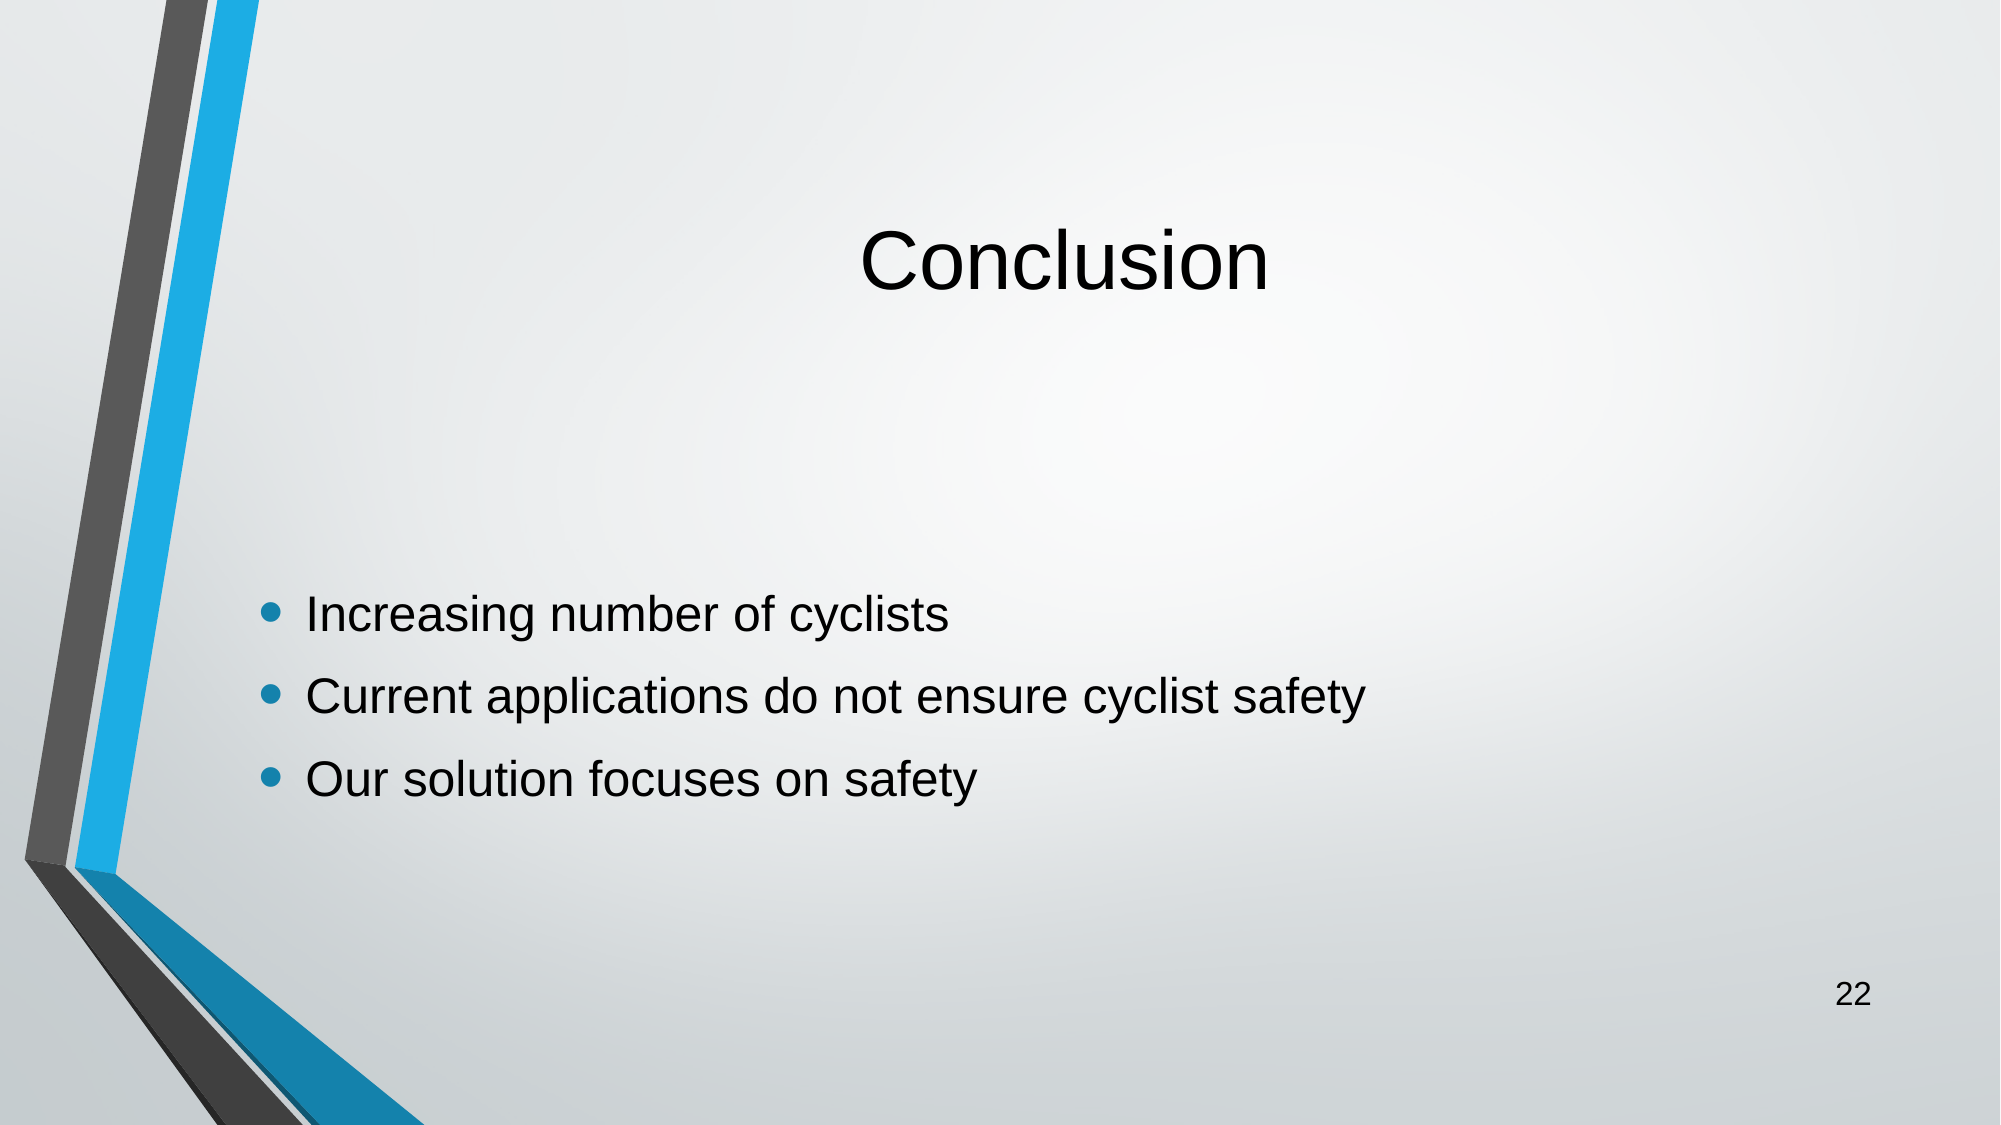

# Conclusion
Increasing number of cyclists
Current applications do not ensure cyclist safety
Our solution focuses on safety
22